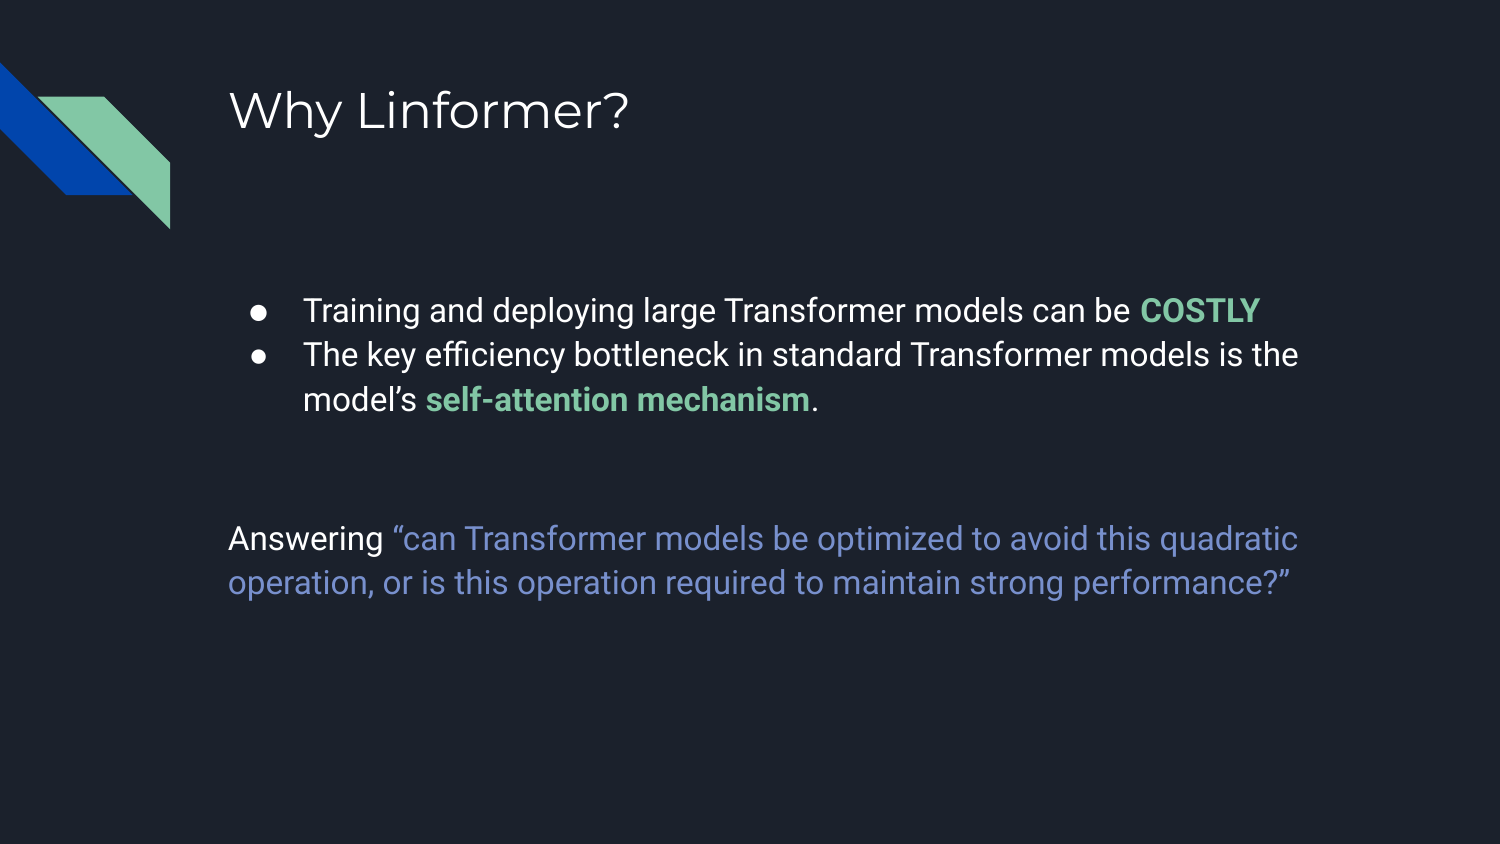

# Why Linformer?

Training and deploying large Transformer models can be COSTLY
The key efficiency bottleneck in standard Transformer models is the model’s self-attention mechanism.

Answering “can Transformer models be optimized to avoid this quadratic operation, or is this operation required to maintain strong performance?”